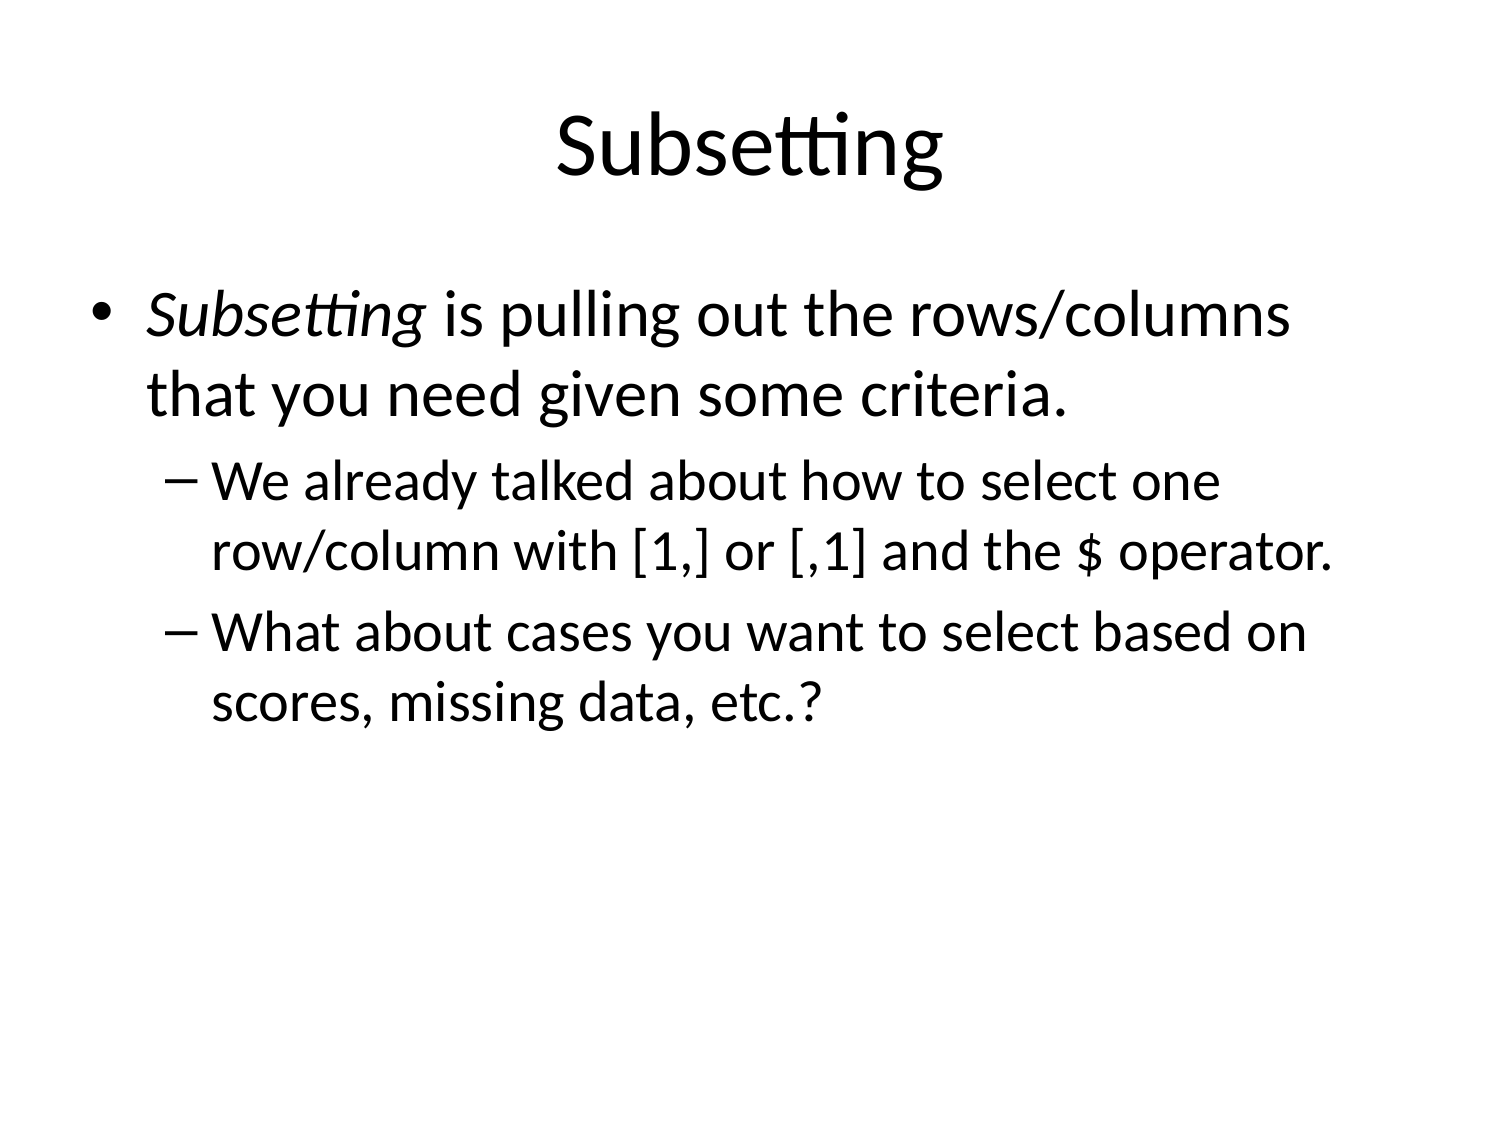

# Subsetting
Subsetting is pulling out the rows/columns that you need given some criteria.
We already talked about how to select one row/column with [1,] or [,1] and the $ operator.
What about cases you want to select based on scores, missing data, etc.?